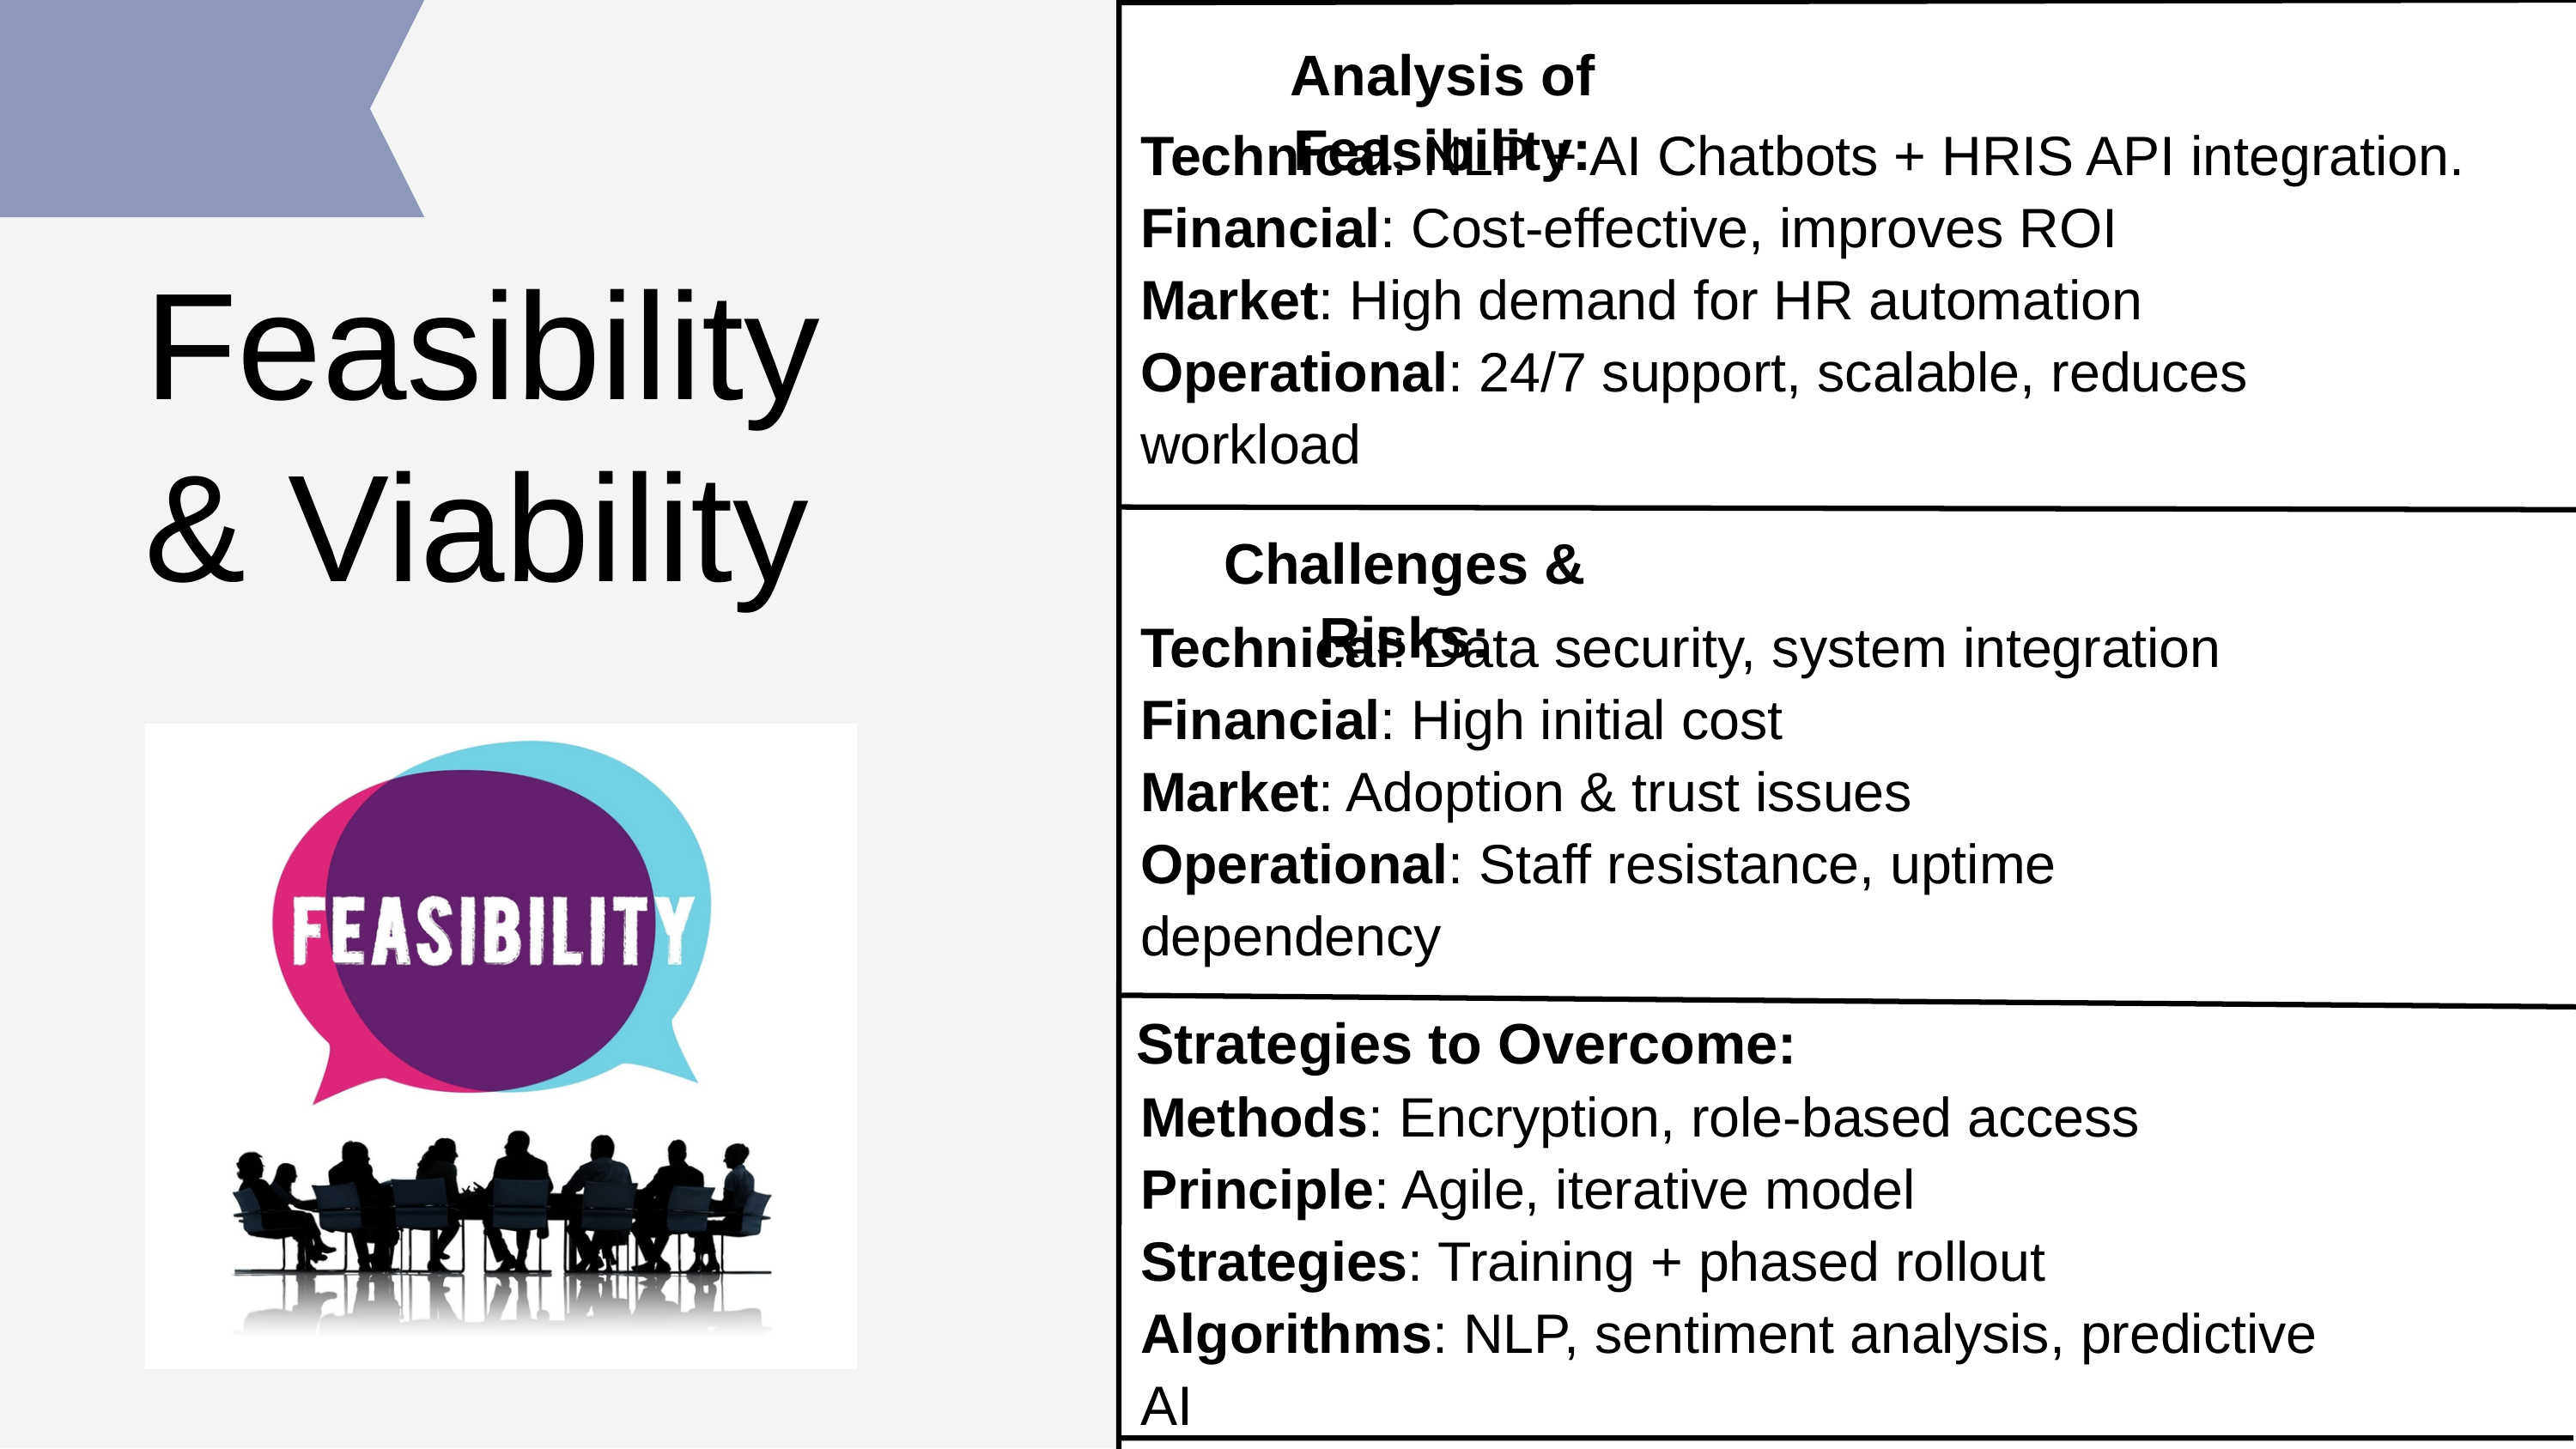

Analysis of Feasibility:

Technical: NLP + AI Chatbots + HRIS API integration.
Financial: Cost-effective, improves ROI
Market: High demand for HR automation
Operational: 24/7 support, scalable, reduces workload

Feasibility & Viability

Challenges & Risks:

Technical: Data security, system integration
Financial: High initial cost
Market: Adoption & trust issues
Operational: Staff resistance, uptime dependency

   Strategies to Overcome:

Methods: Encryption, role-based access
Principle: Agile, iterative model
Strategies: Training + phased rollout
Algorithms: NLP, sentiment analysis, predictive AI